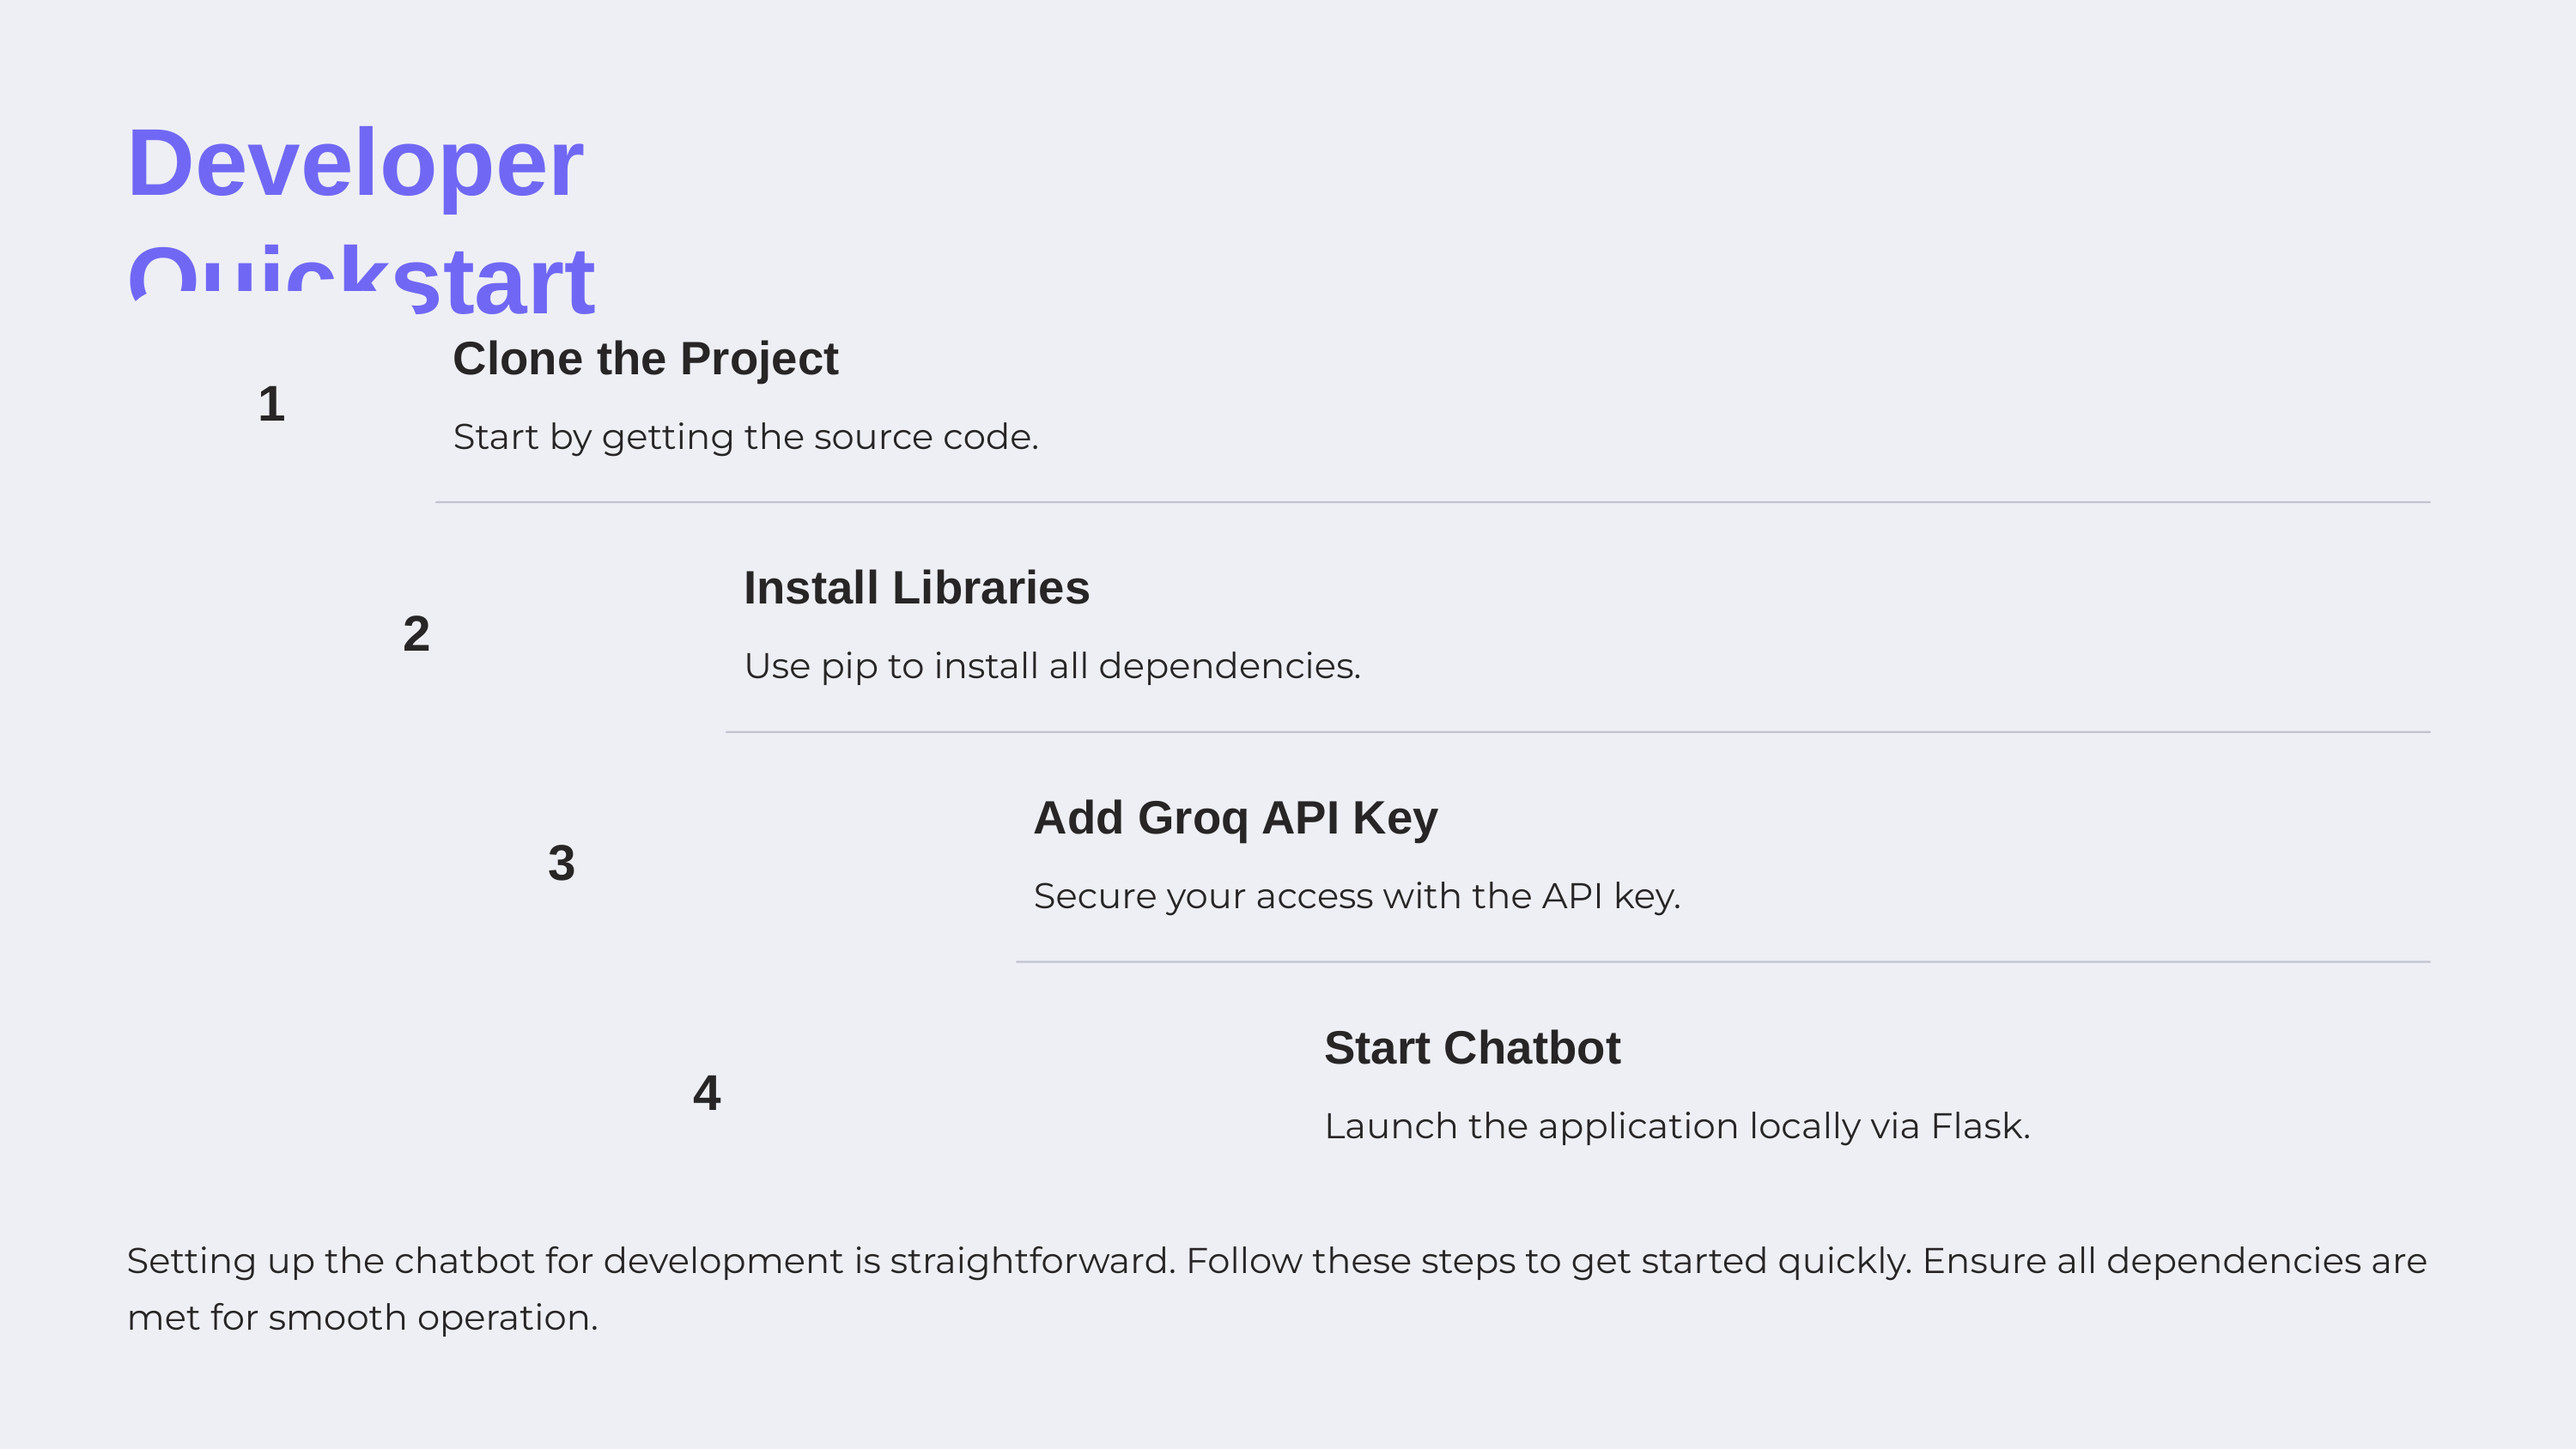

Developer Quickstart

Clone the Project
1
Start by getting the source code.

Install Libraries
2
Use pip to install all dependencies.

Add Groq API Key
3
Secure your access with the API key.

Start Chatbot
4
Launch the application locally via Flask.
Setting up the chatbot for development is straightforward. Follow these steps to get started quickly. Ensure all dependencies are met for smooth operation.